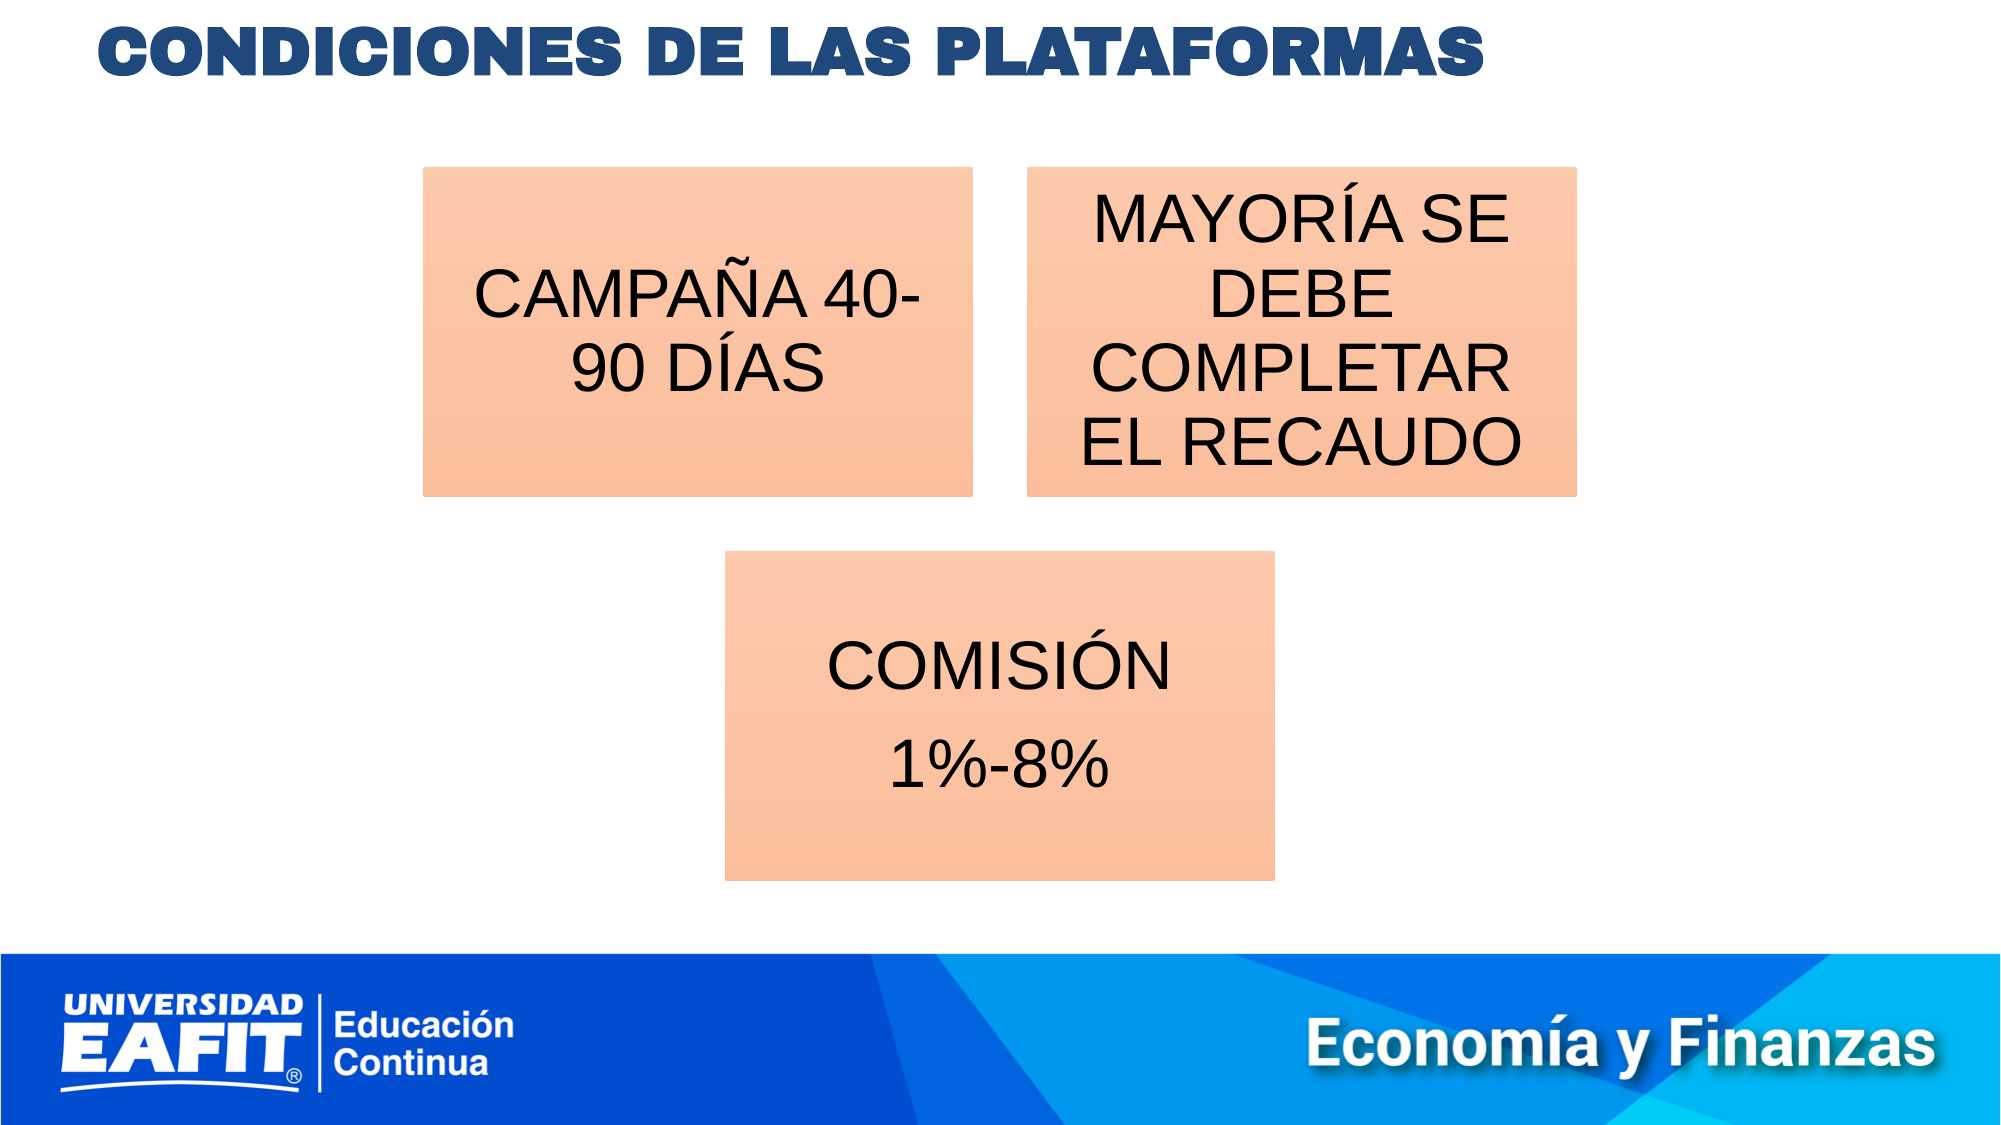

CONDICIONES DE LAS PLATAFORMAS
CAMPAÑA 40-90 DÍAS
MAYORÍA SE DEBE COMPLETAR EL RECAUDO
COMISIÓN
1%-8%